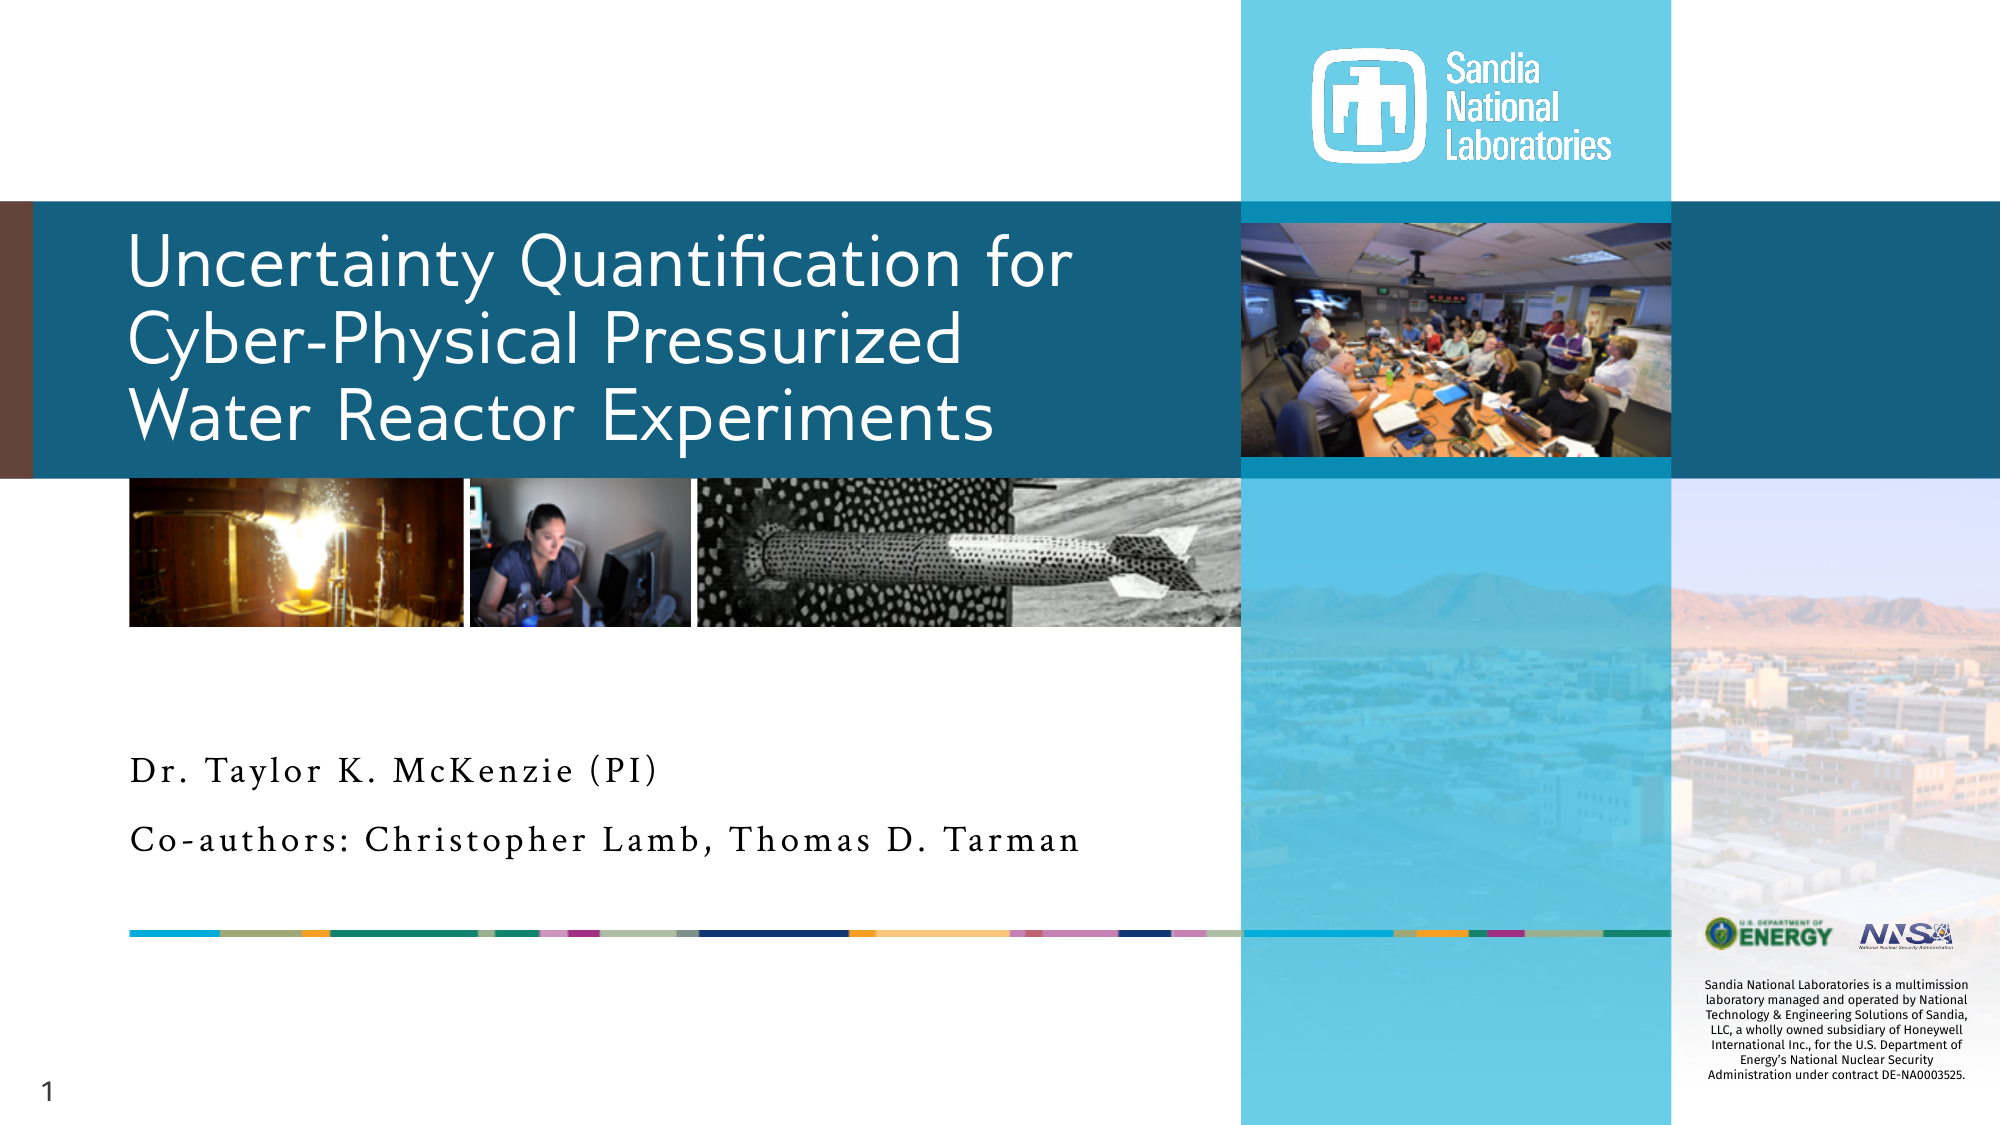

# Uncertainty Quantification for Cyber-Physical Pressurized Water Reactor Experiments
Dr. Taylor K. McKenzie (PI)
Co-authors: Christopher Lamb, Thomas D. Tarman
1